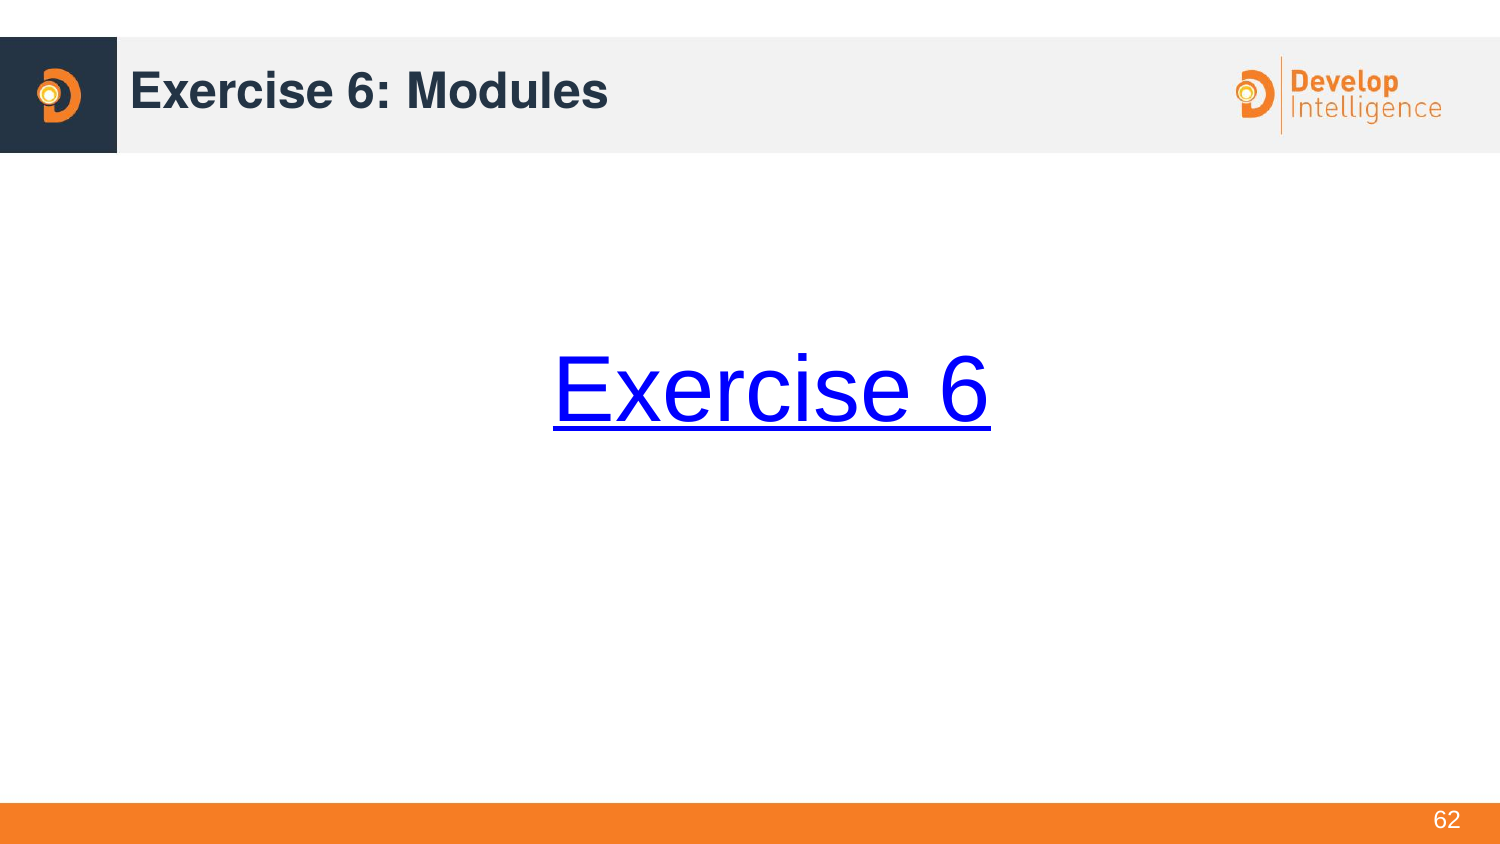

# Exercise 6: Modules

Exercise 6

62